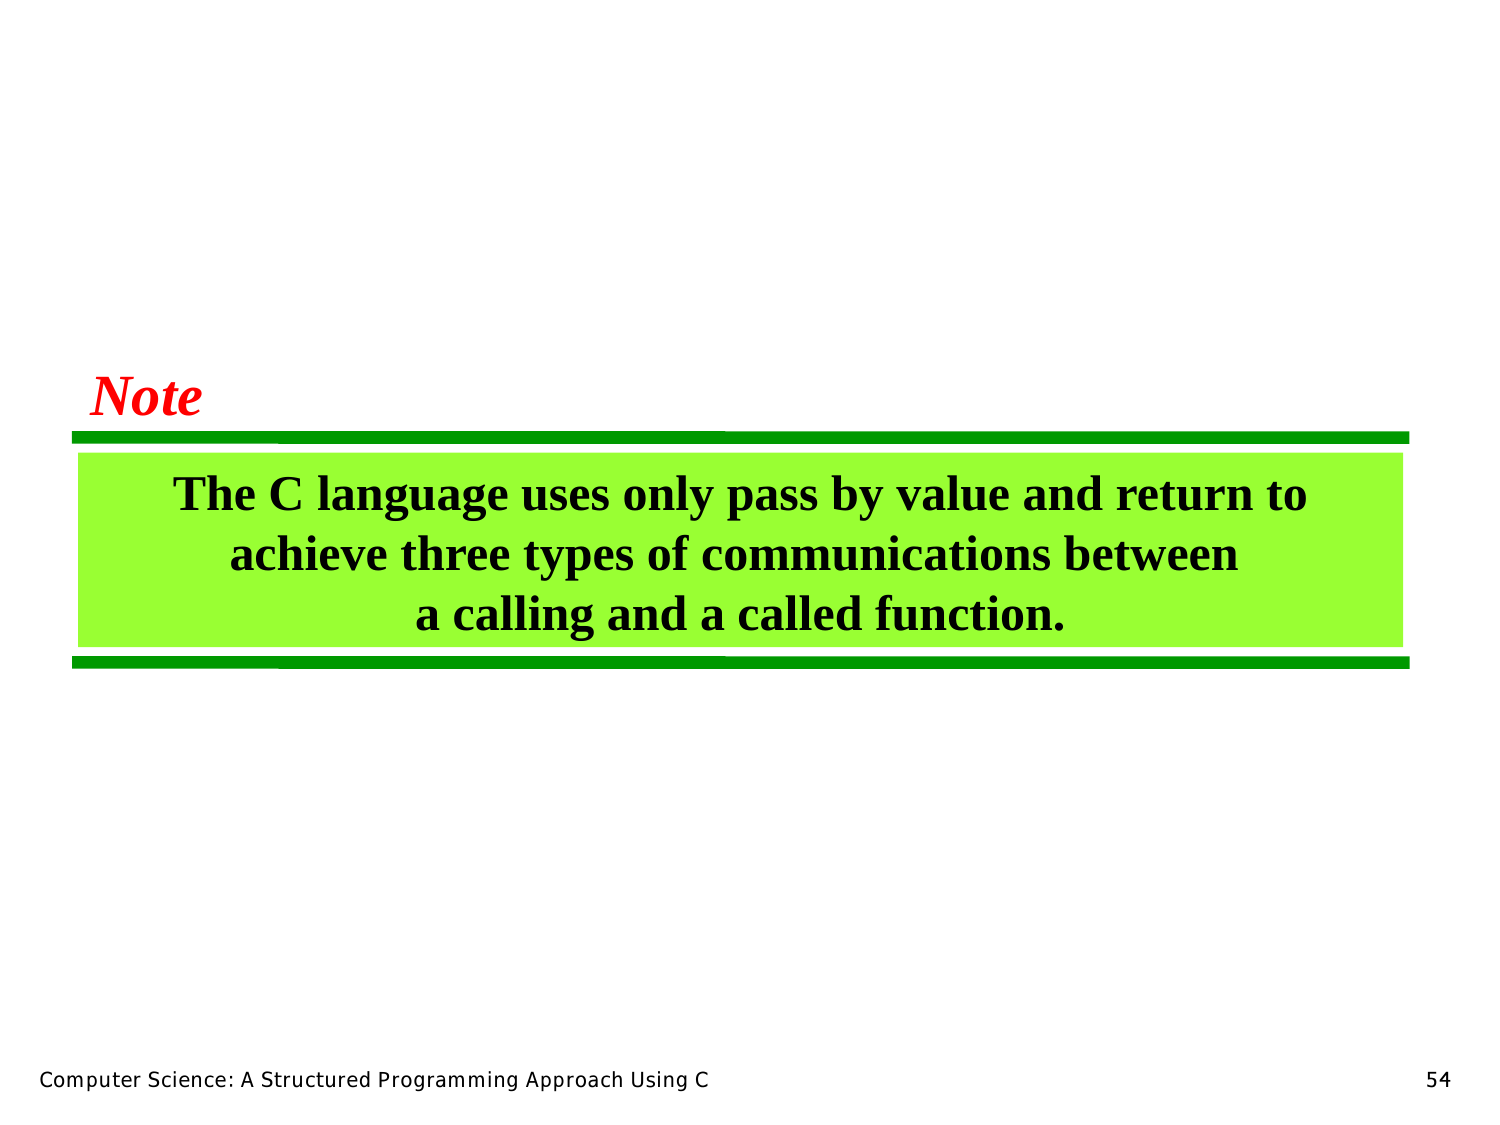

Note

The C language uses only pass by value and return to achieve three types of communications between
a calling and a called function.

Computer Science: A Structured Programming Approach Using C
54